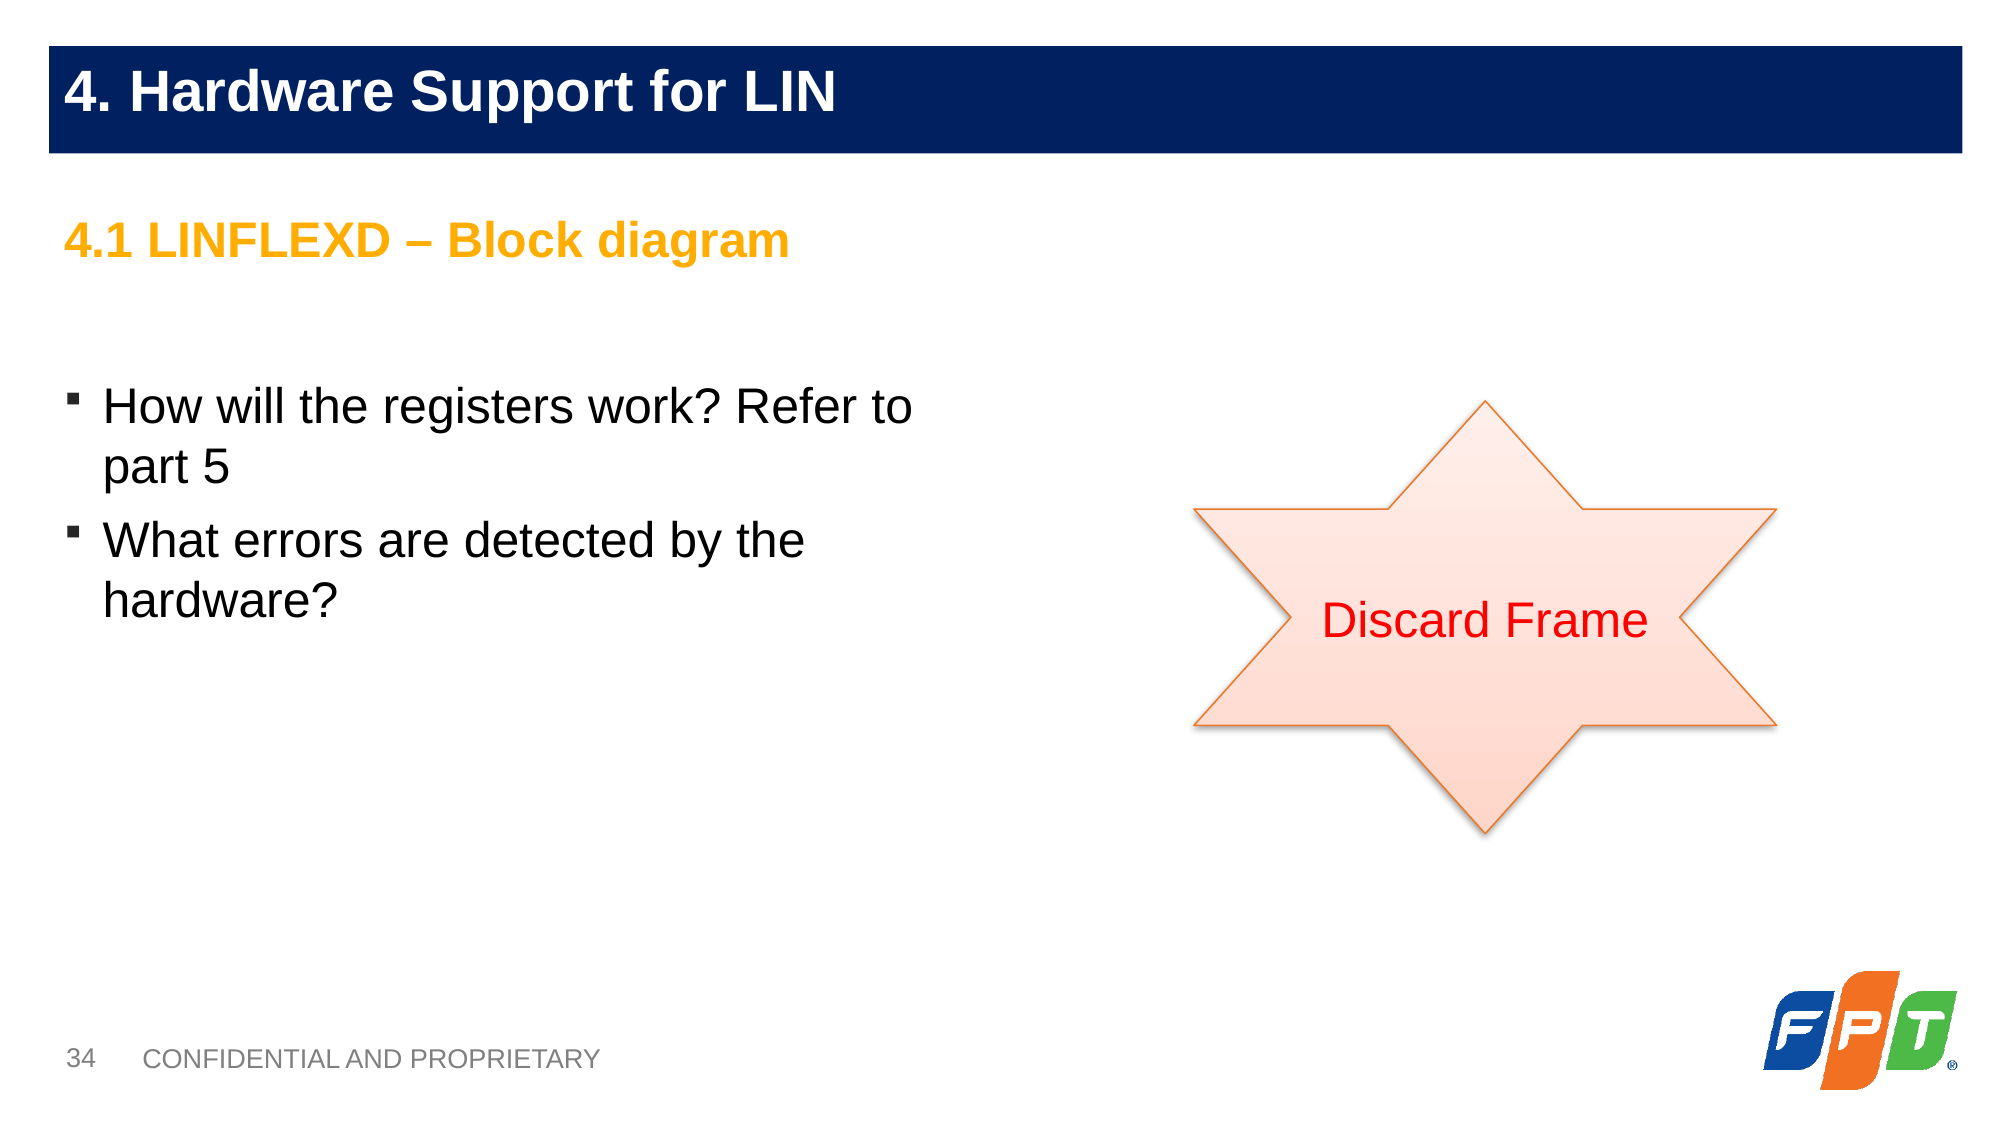

4.1 LINFLEXD – Block diagram

How will the registers work? Refer to part 5
What errors are detected by the hardware?

Discard Frame